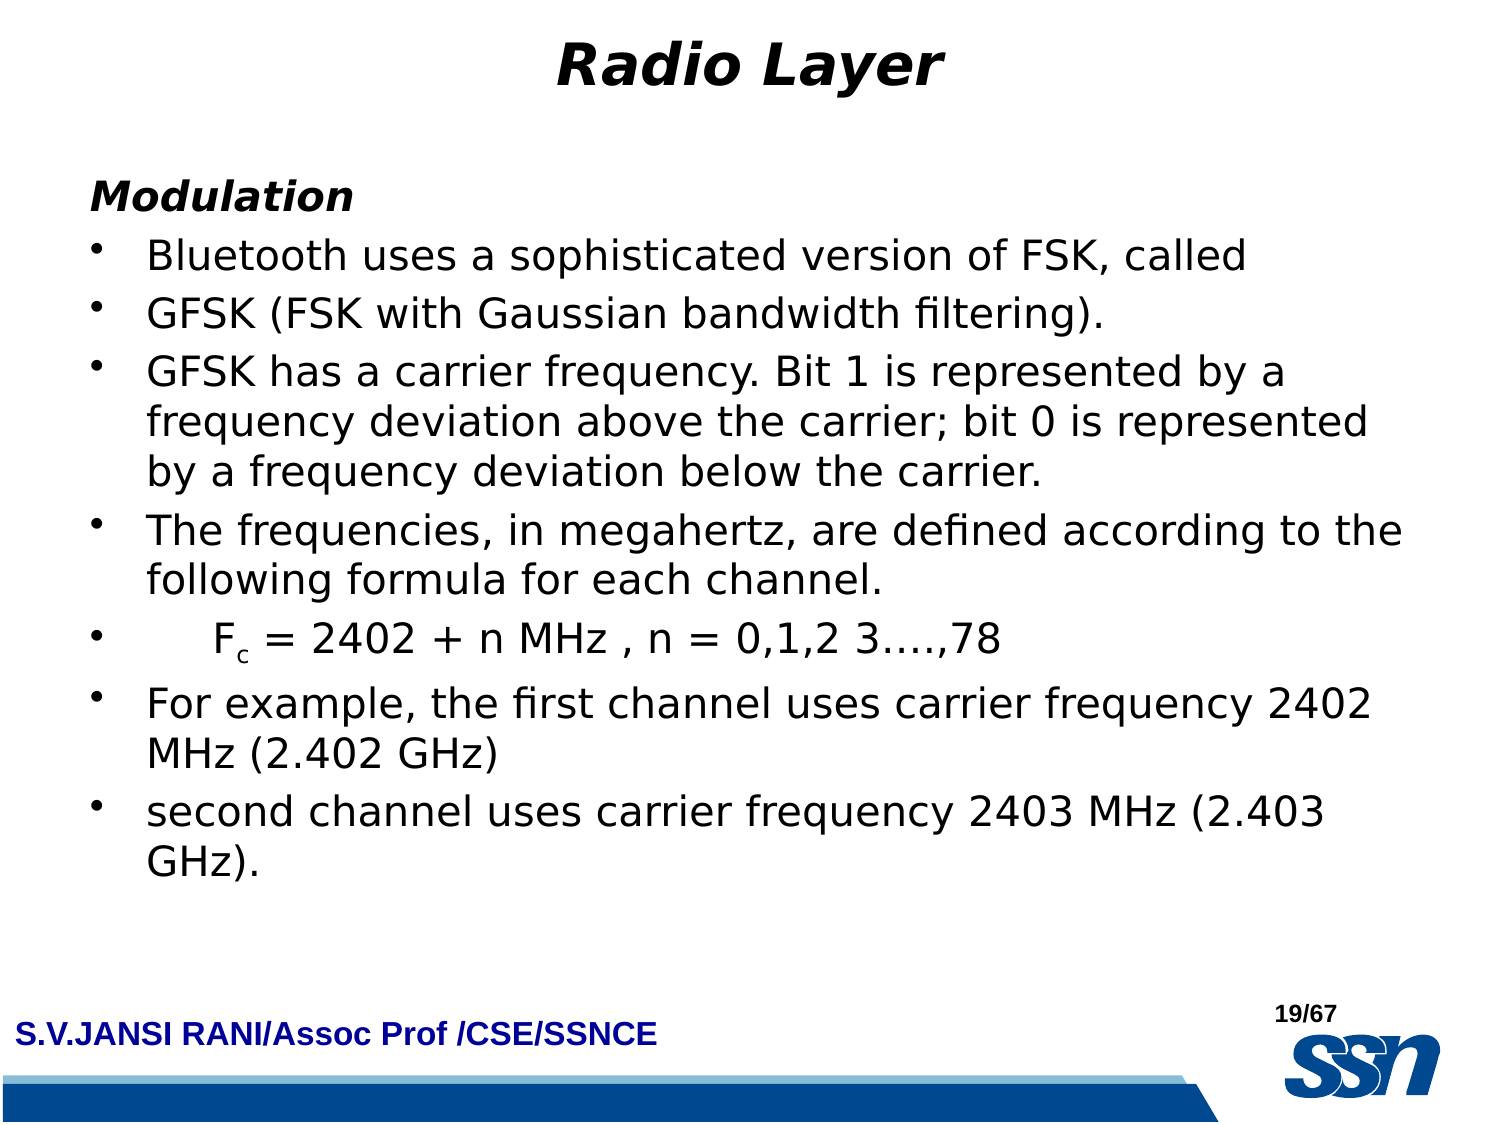

# Radio Layer
Modulation
Bluetooth uses a sophisticated version of FSK, called
GFSK (FSK with Gaussian bandwidth filtering).
GFSK has a carrier frequency. Bit 1 is represented by a frequency deviation above the carrier; bit 0 is represented by a frequency deviation below the carrier.
The frequencies, in megahertz, are defined according to the following formula for each channel.
     Fc = 2402 + n MHz , n = 0,1,2 3….,78
For example, the first channel uses carrier frequency 2402 MHz (2.402 GHz)
second channel uses carrier frequency 2403 MHz (2.403 GHz).